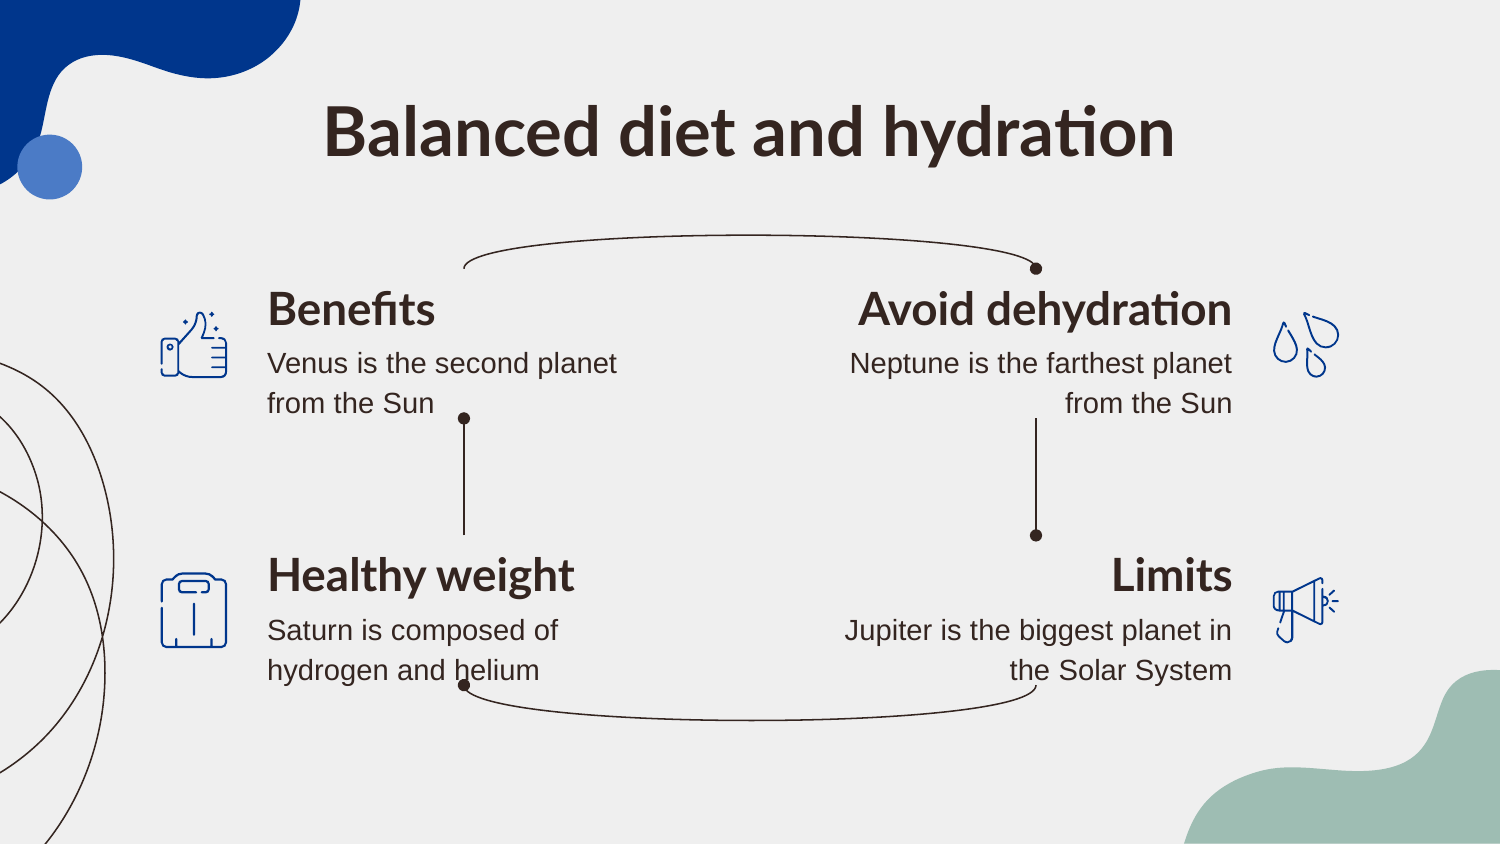

# Balanced diet and hydration
Benefits
Avoid dehydration

Venus is the second planet from the Sun
Neptune is the farthest planet from the Sun
Healthy weight
Limits

Saturn is composed of hydrogen and helium
Jupiter is the biggest planet in the Solar System